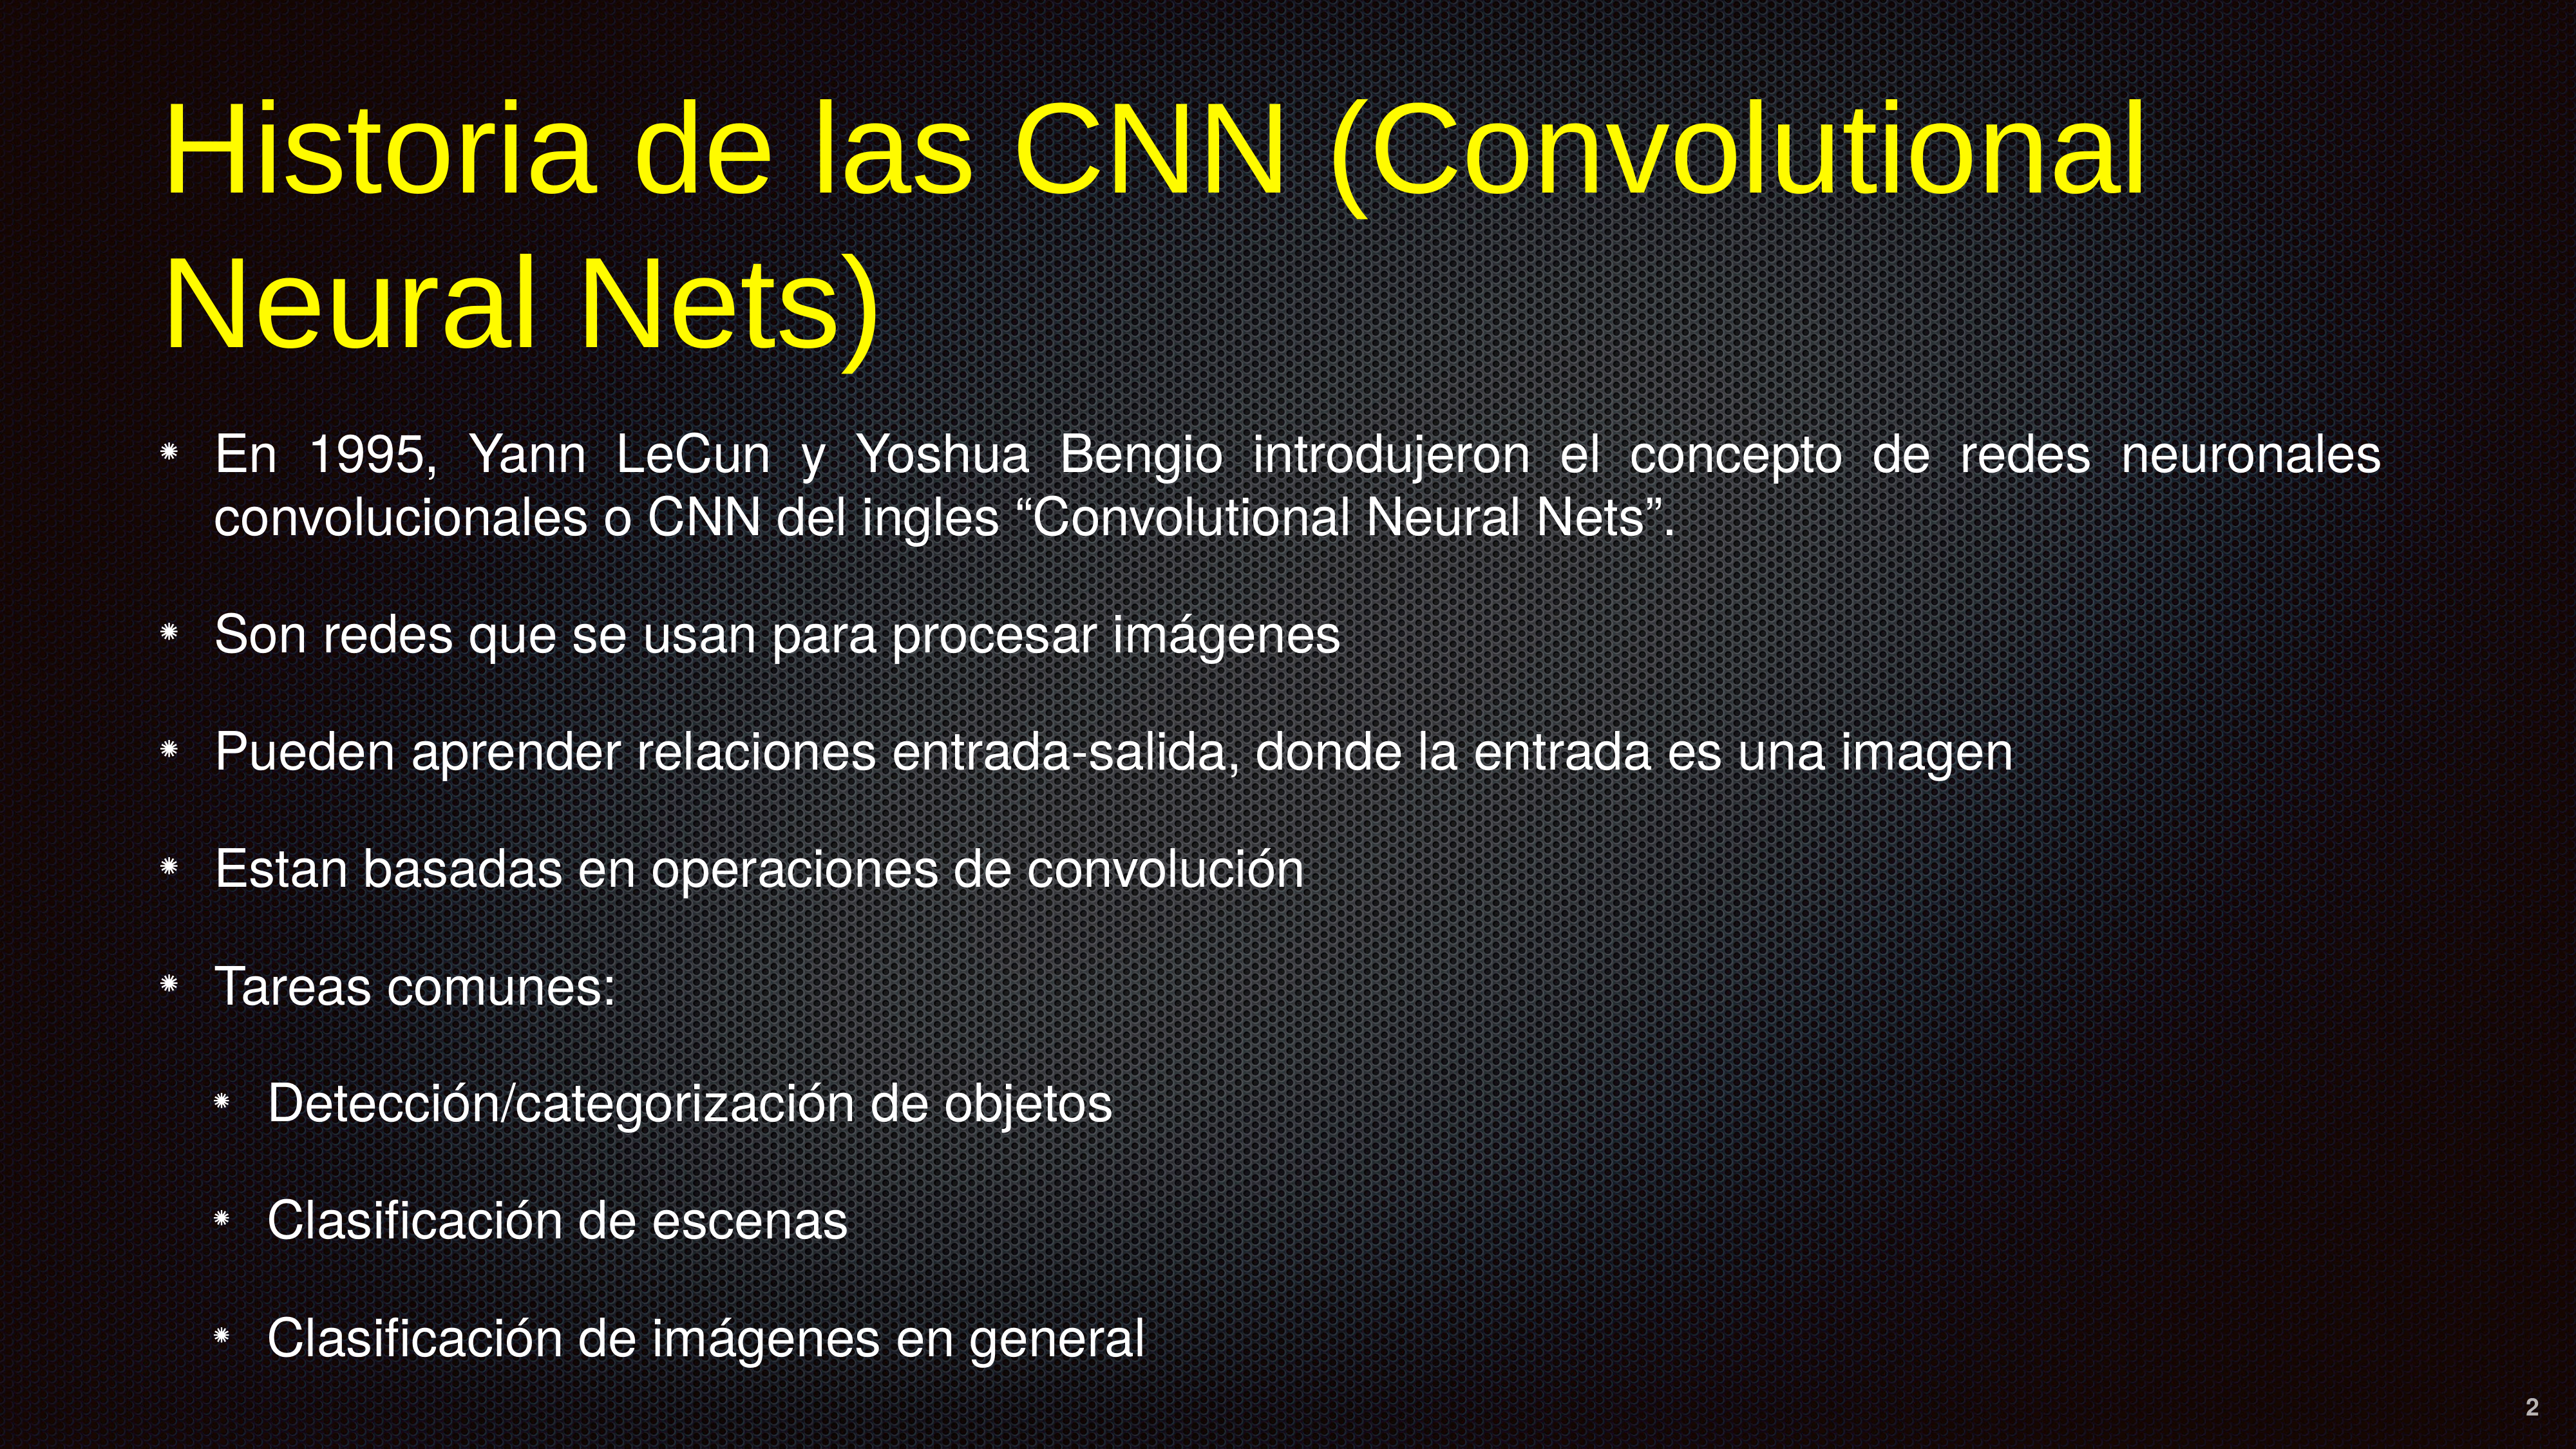

# Historia de las CNN (Convolutional Neural Nets)
En 1995, Yann LeCun y Yoshua Bengio introdujeron el concepto de redes neuronales  convolucionales o CNN del ingles “Convolutional Neural Nets”.
Son redes que se usan para procesar imágenes
Pueden aprender relaciones entrada-salida, donde la entrada es una imagen
Estan basadas en operaciones de convolución
Tareas comunes:
Detección/categorización de objetos
Clasificación de escenas
Clasificación de imágenes en general
2